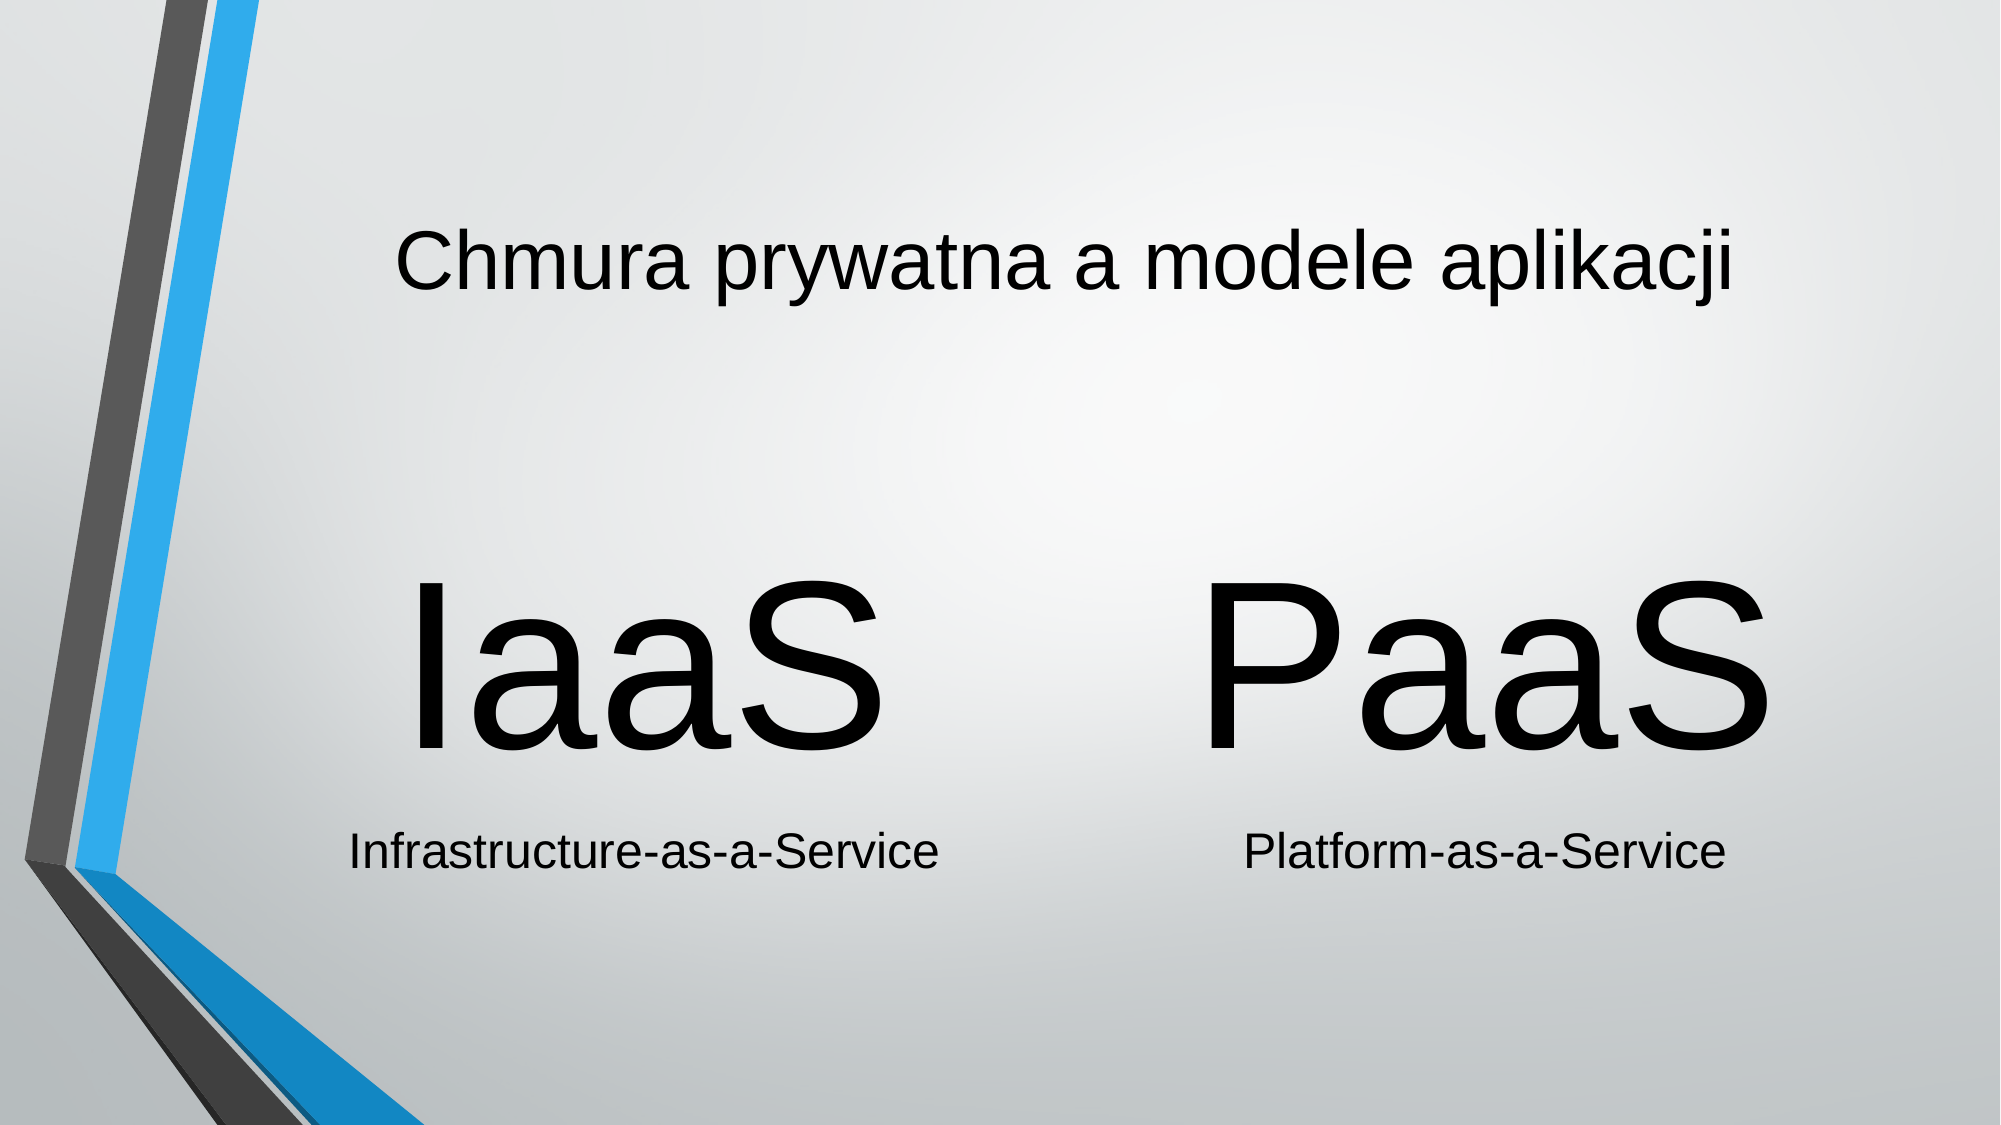

# Chmura prywatna a modele aplikacji
IaaS
Infrastructure-as-a-Service
PaaS
Platform-as-a-Service